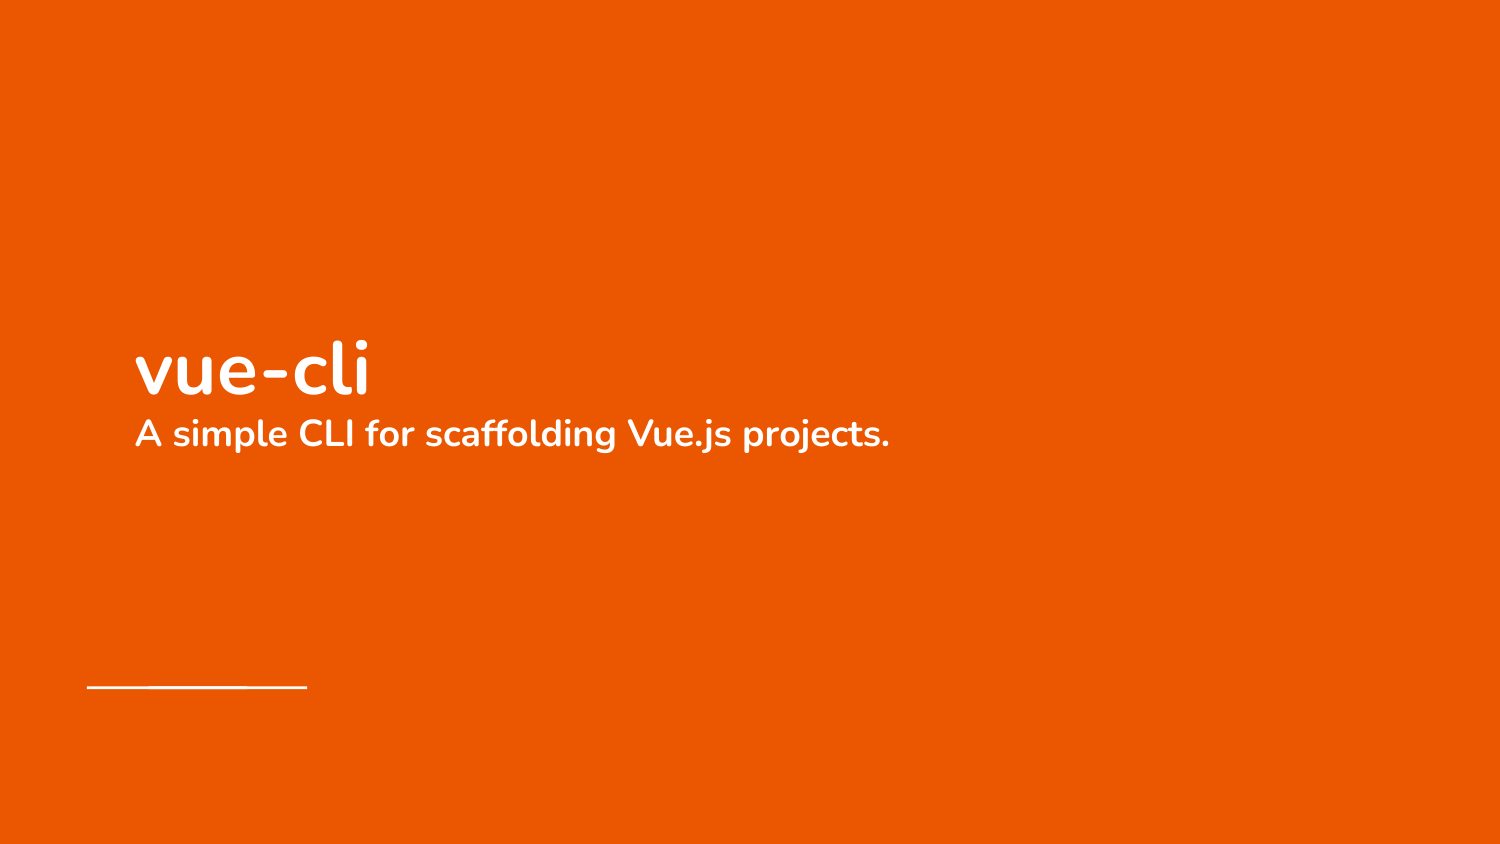

# vue-cli
A simple CLI for scaffolding Vue.js projects.